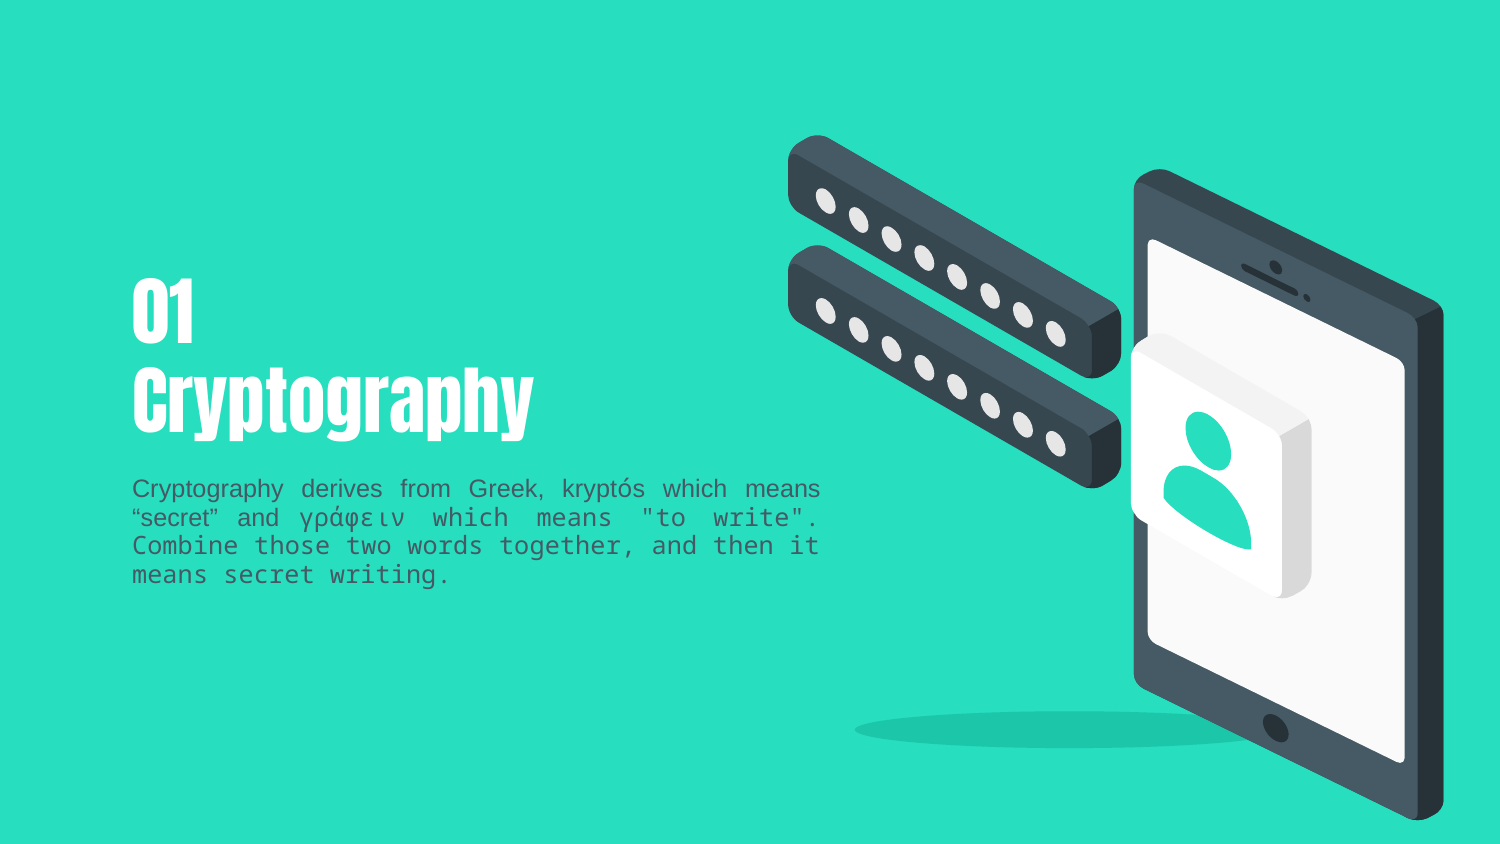

01
# Cryptography
Cryptography derives from Greek, kryptós which means “secret” and γράφειν which means "to write". Combine those two words together, and then it means secret writing.